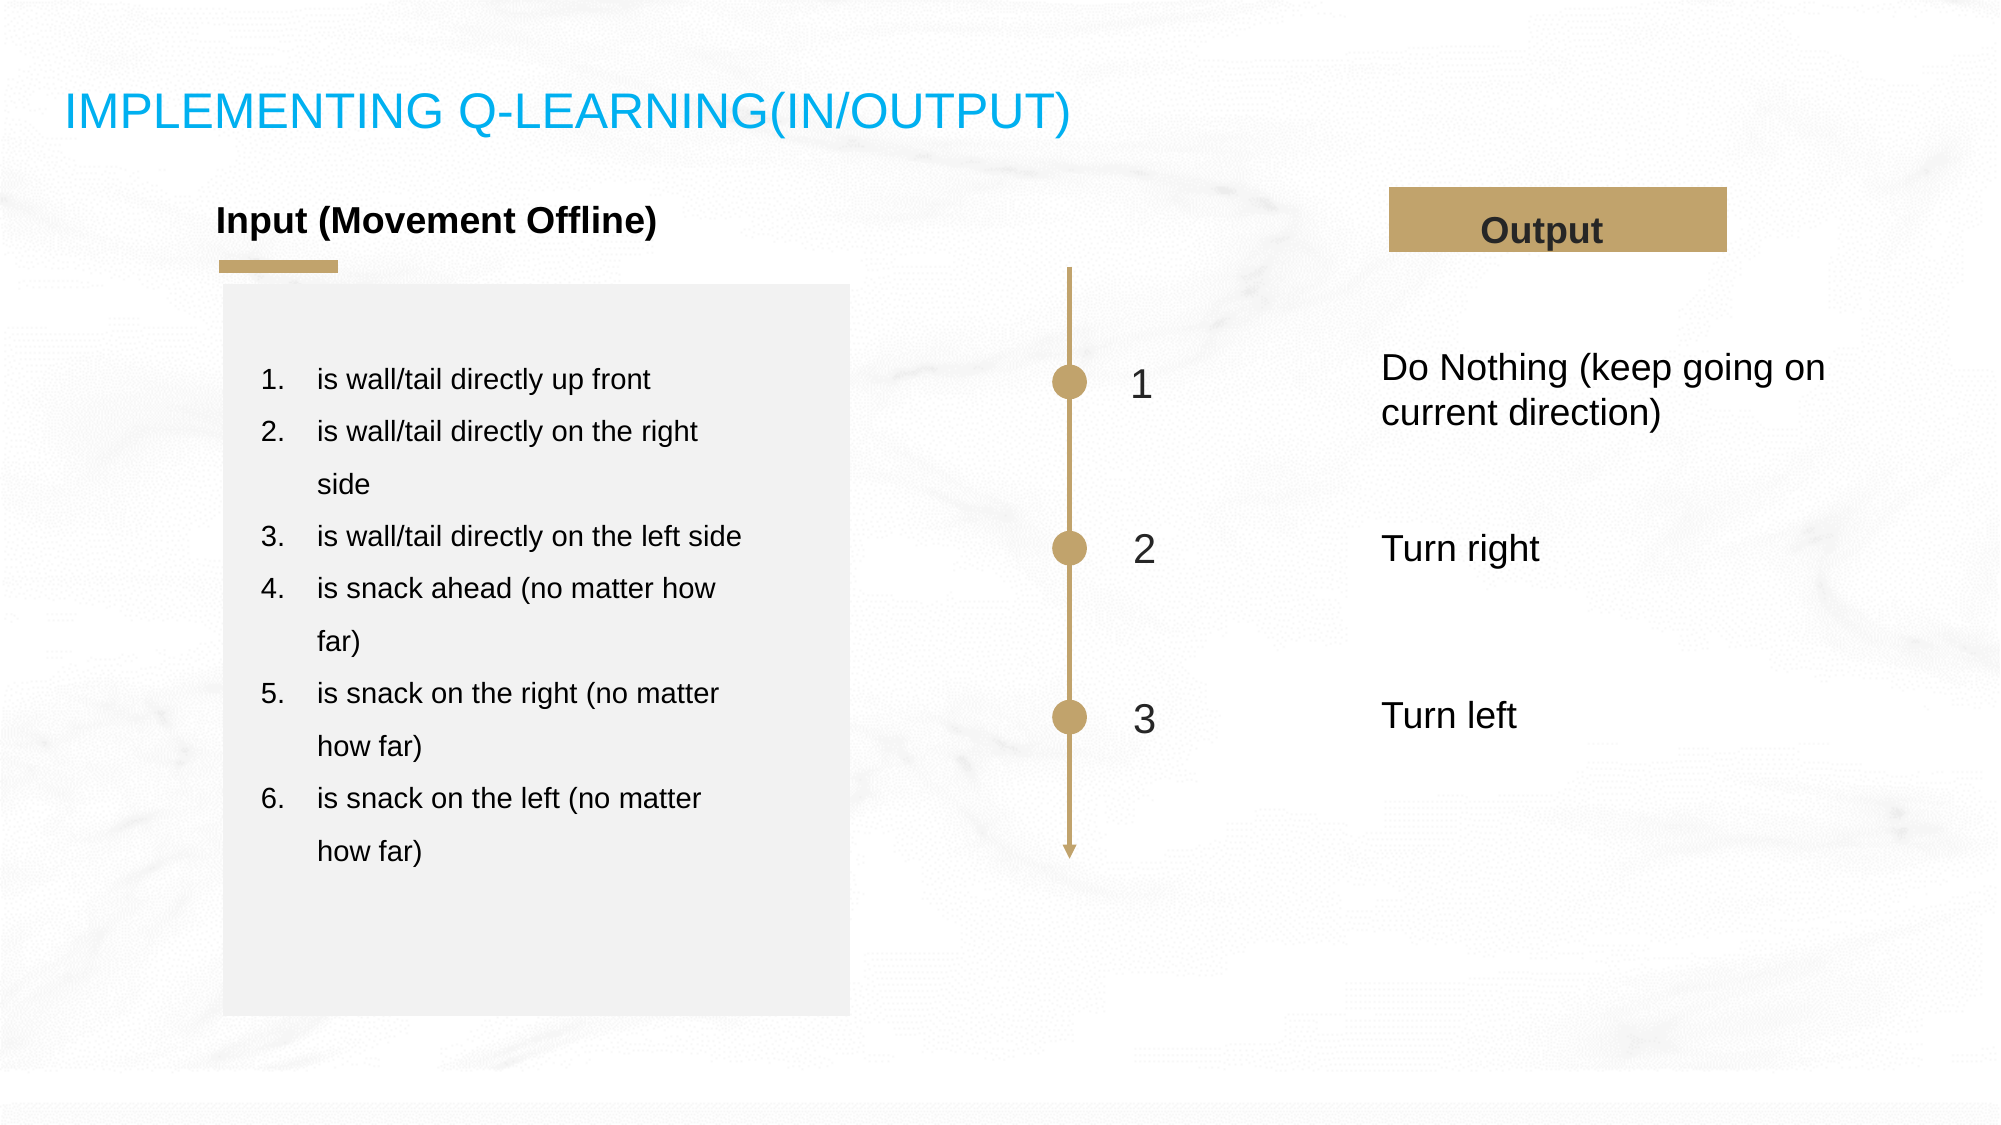

# IMPLEMENTING Q-LEARNING(IN/OUTPUT)
 Output
Input (Movement Offline)

is wall/tail directly up front
is wall/tail directly on the right side
is wall/tail directly on the left side
is snack ahead (no matter how far)
is snack on the right (no matter how far)
is snack on the left (no matter how far)
Do Nothing (keep going on current direction)
1
2
Turn right
Turn left
3